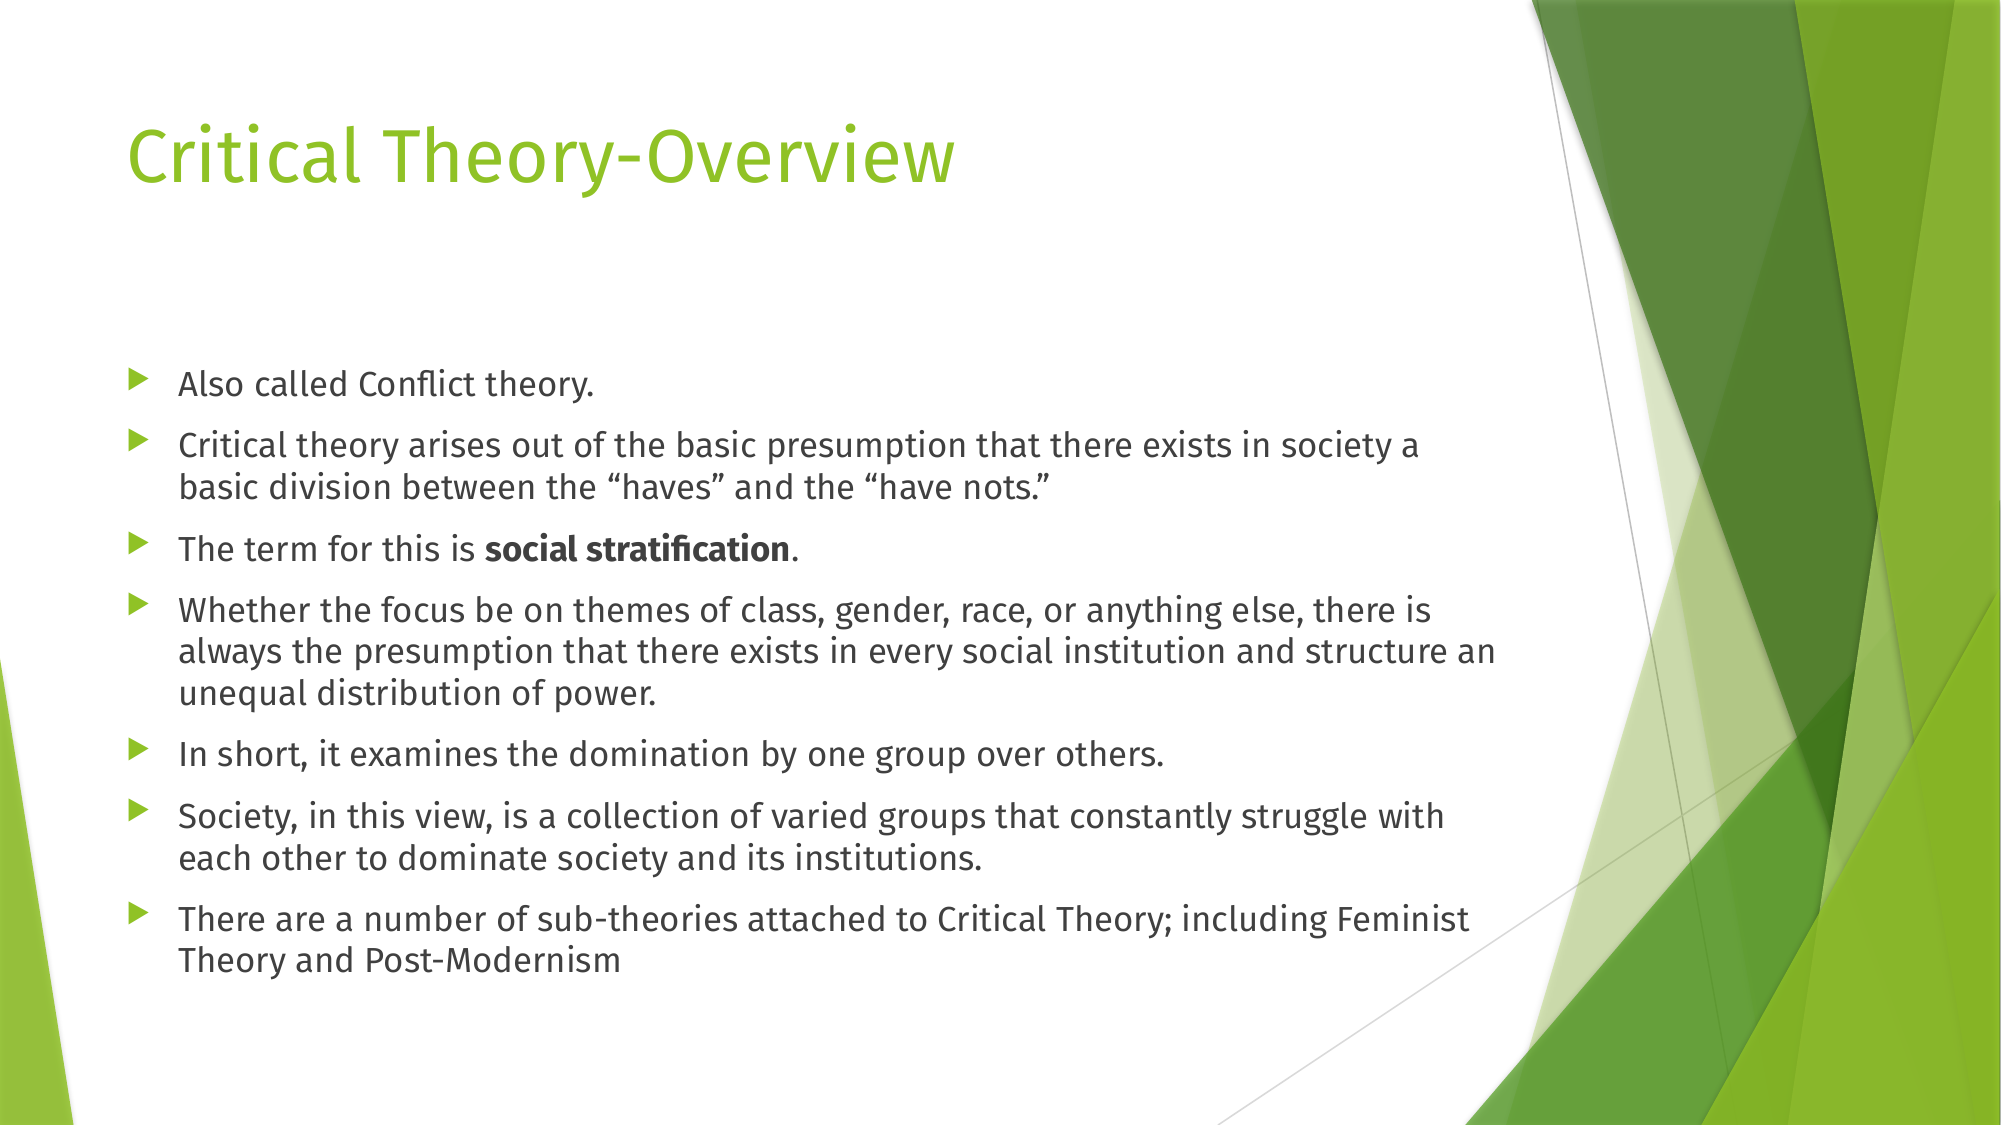

# Critical Theory-Overview
Also called Conflict theory.
Critical theory arises out of the basic presumption that there exists in society a basic division between the “haves” and the “have nots.”
The term for this is social stratification.
Whether the focus be on themes of class, gender, race, or anything else, there is always the presumption that there exists in every social institution and structure an unequal distribution of power.
In short, it examines the domination by one group over others.
Society, in this view, is a collection of varied groups that constantly struggle with each other to dominate society and its institutions.
There are a number of sub-theories attached to Critical Theory; including Feminist Theory and Post-Modernism